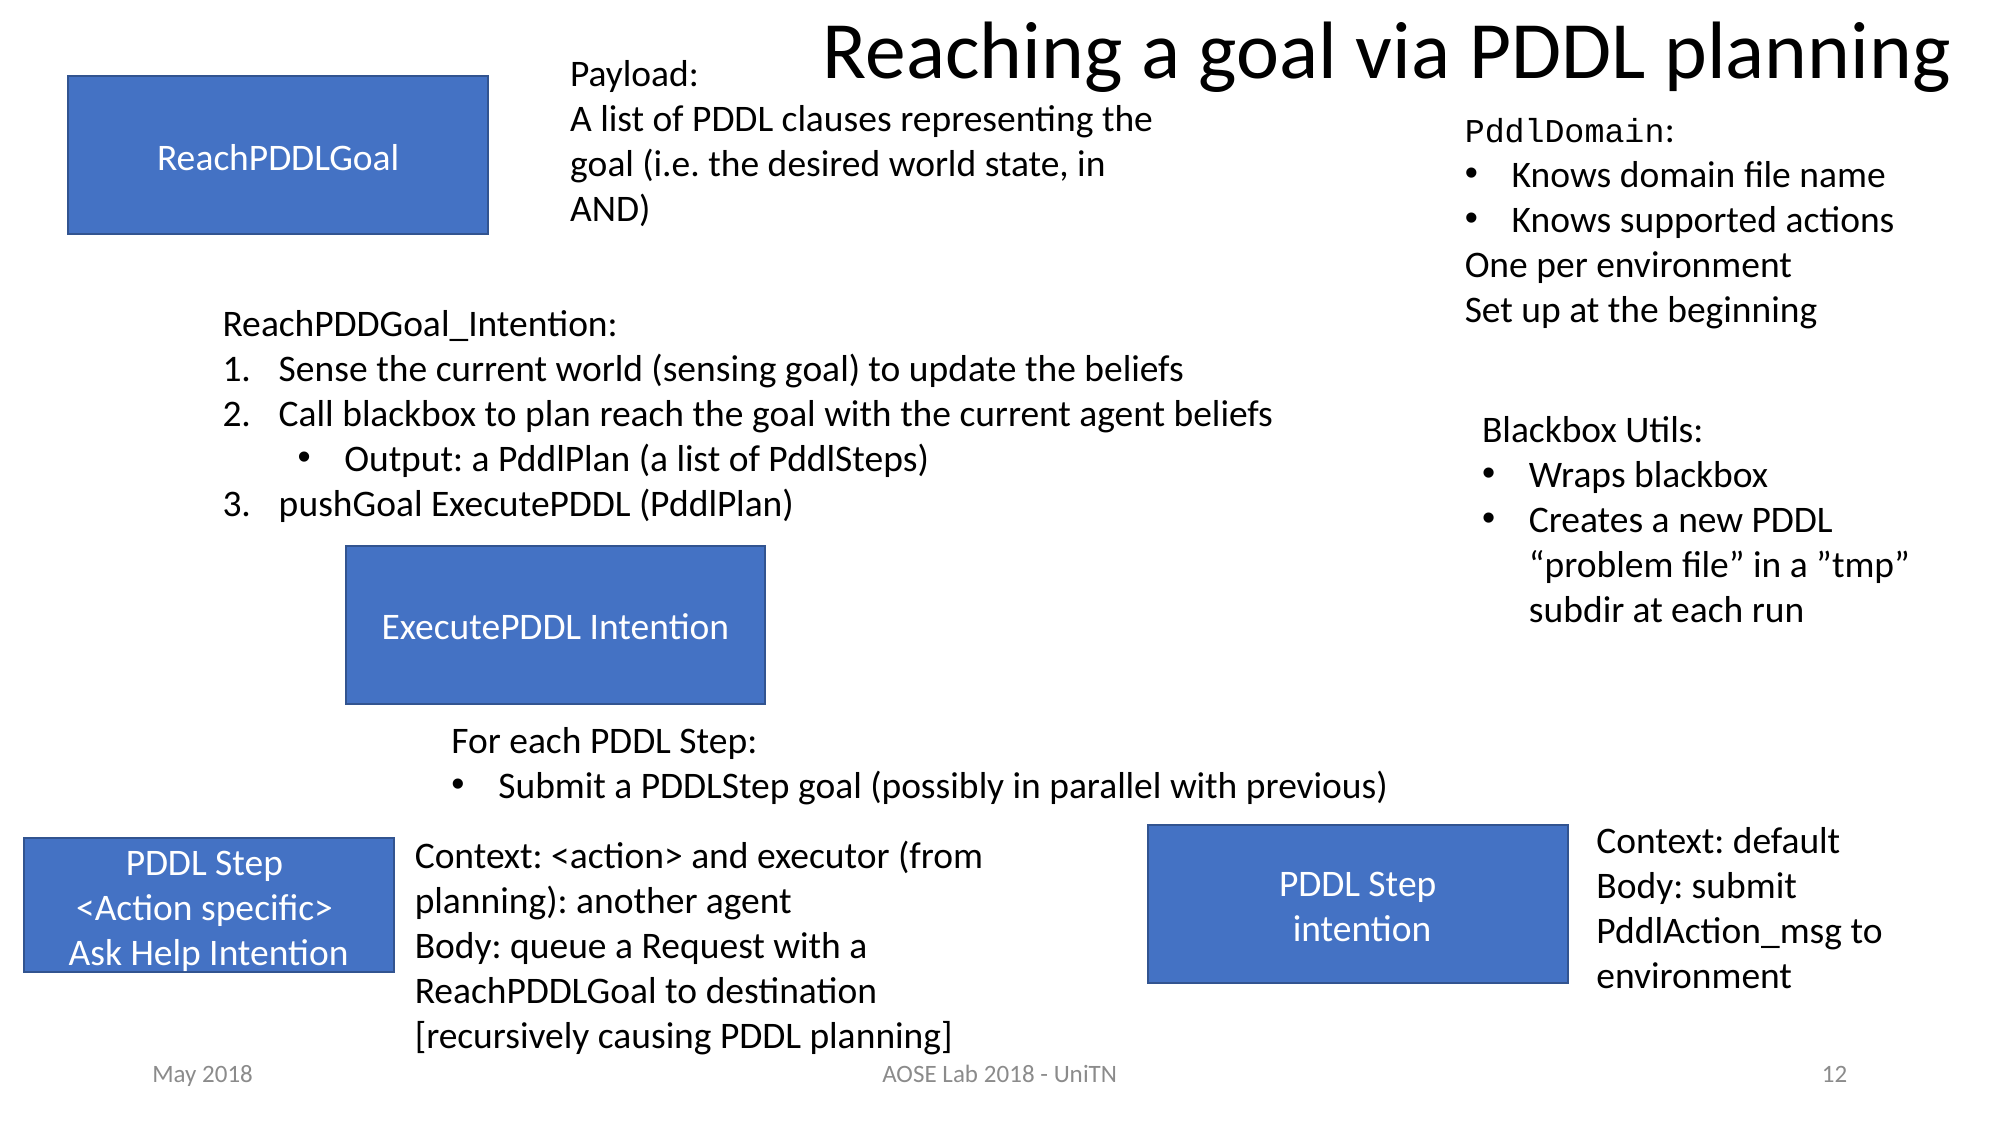

Reaching a goal via PDDL planning
Payload:
A list of PDDL clauses representing the goal (i.e. the desired world state, in AND)
ReachPDDLGoal
PddlDomain:
Knows domain file name
Knows supported actions
One per environment
Set up at the beginning
ReachPDDGoal_Intention:
Sense the current world (sensing goal) to update the beliefs
Call blackbox to plan reach the goal with the current agent beliefs
Output: a PddlPlan (a list of PddlSteps)
pushGoal ExecutePDDL (PddlPlan)
Blackbox Utils:
Wraps blackbox
Creates a new PDDL “problem file” in a ”tmp” subdir at each run
ExecutePDDL Intention
For each PDDL Step:
Submit a PDDLStep goal (possibly in parallel with previous)
Context: default
Body: submit PddlAction_msg to environment

Context: <action> and executor (from planning): another agent
Body: queue a Request with a ReachPDDLGoal to destination
[recursively causing PDDL planning]

PDDL Step
 intention
PDDL Step
<Action specific>
Ask Help Intention
May 2018
AOSE Lab 2018 - UniTN
12